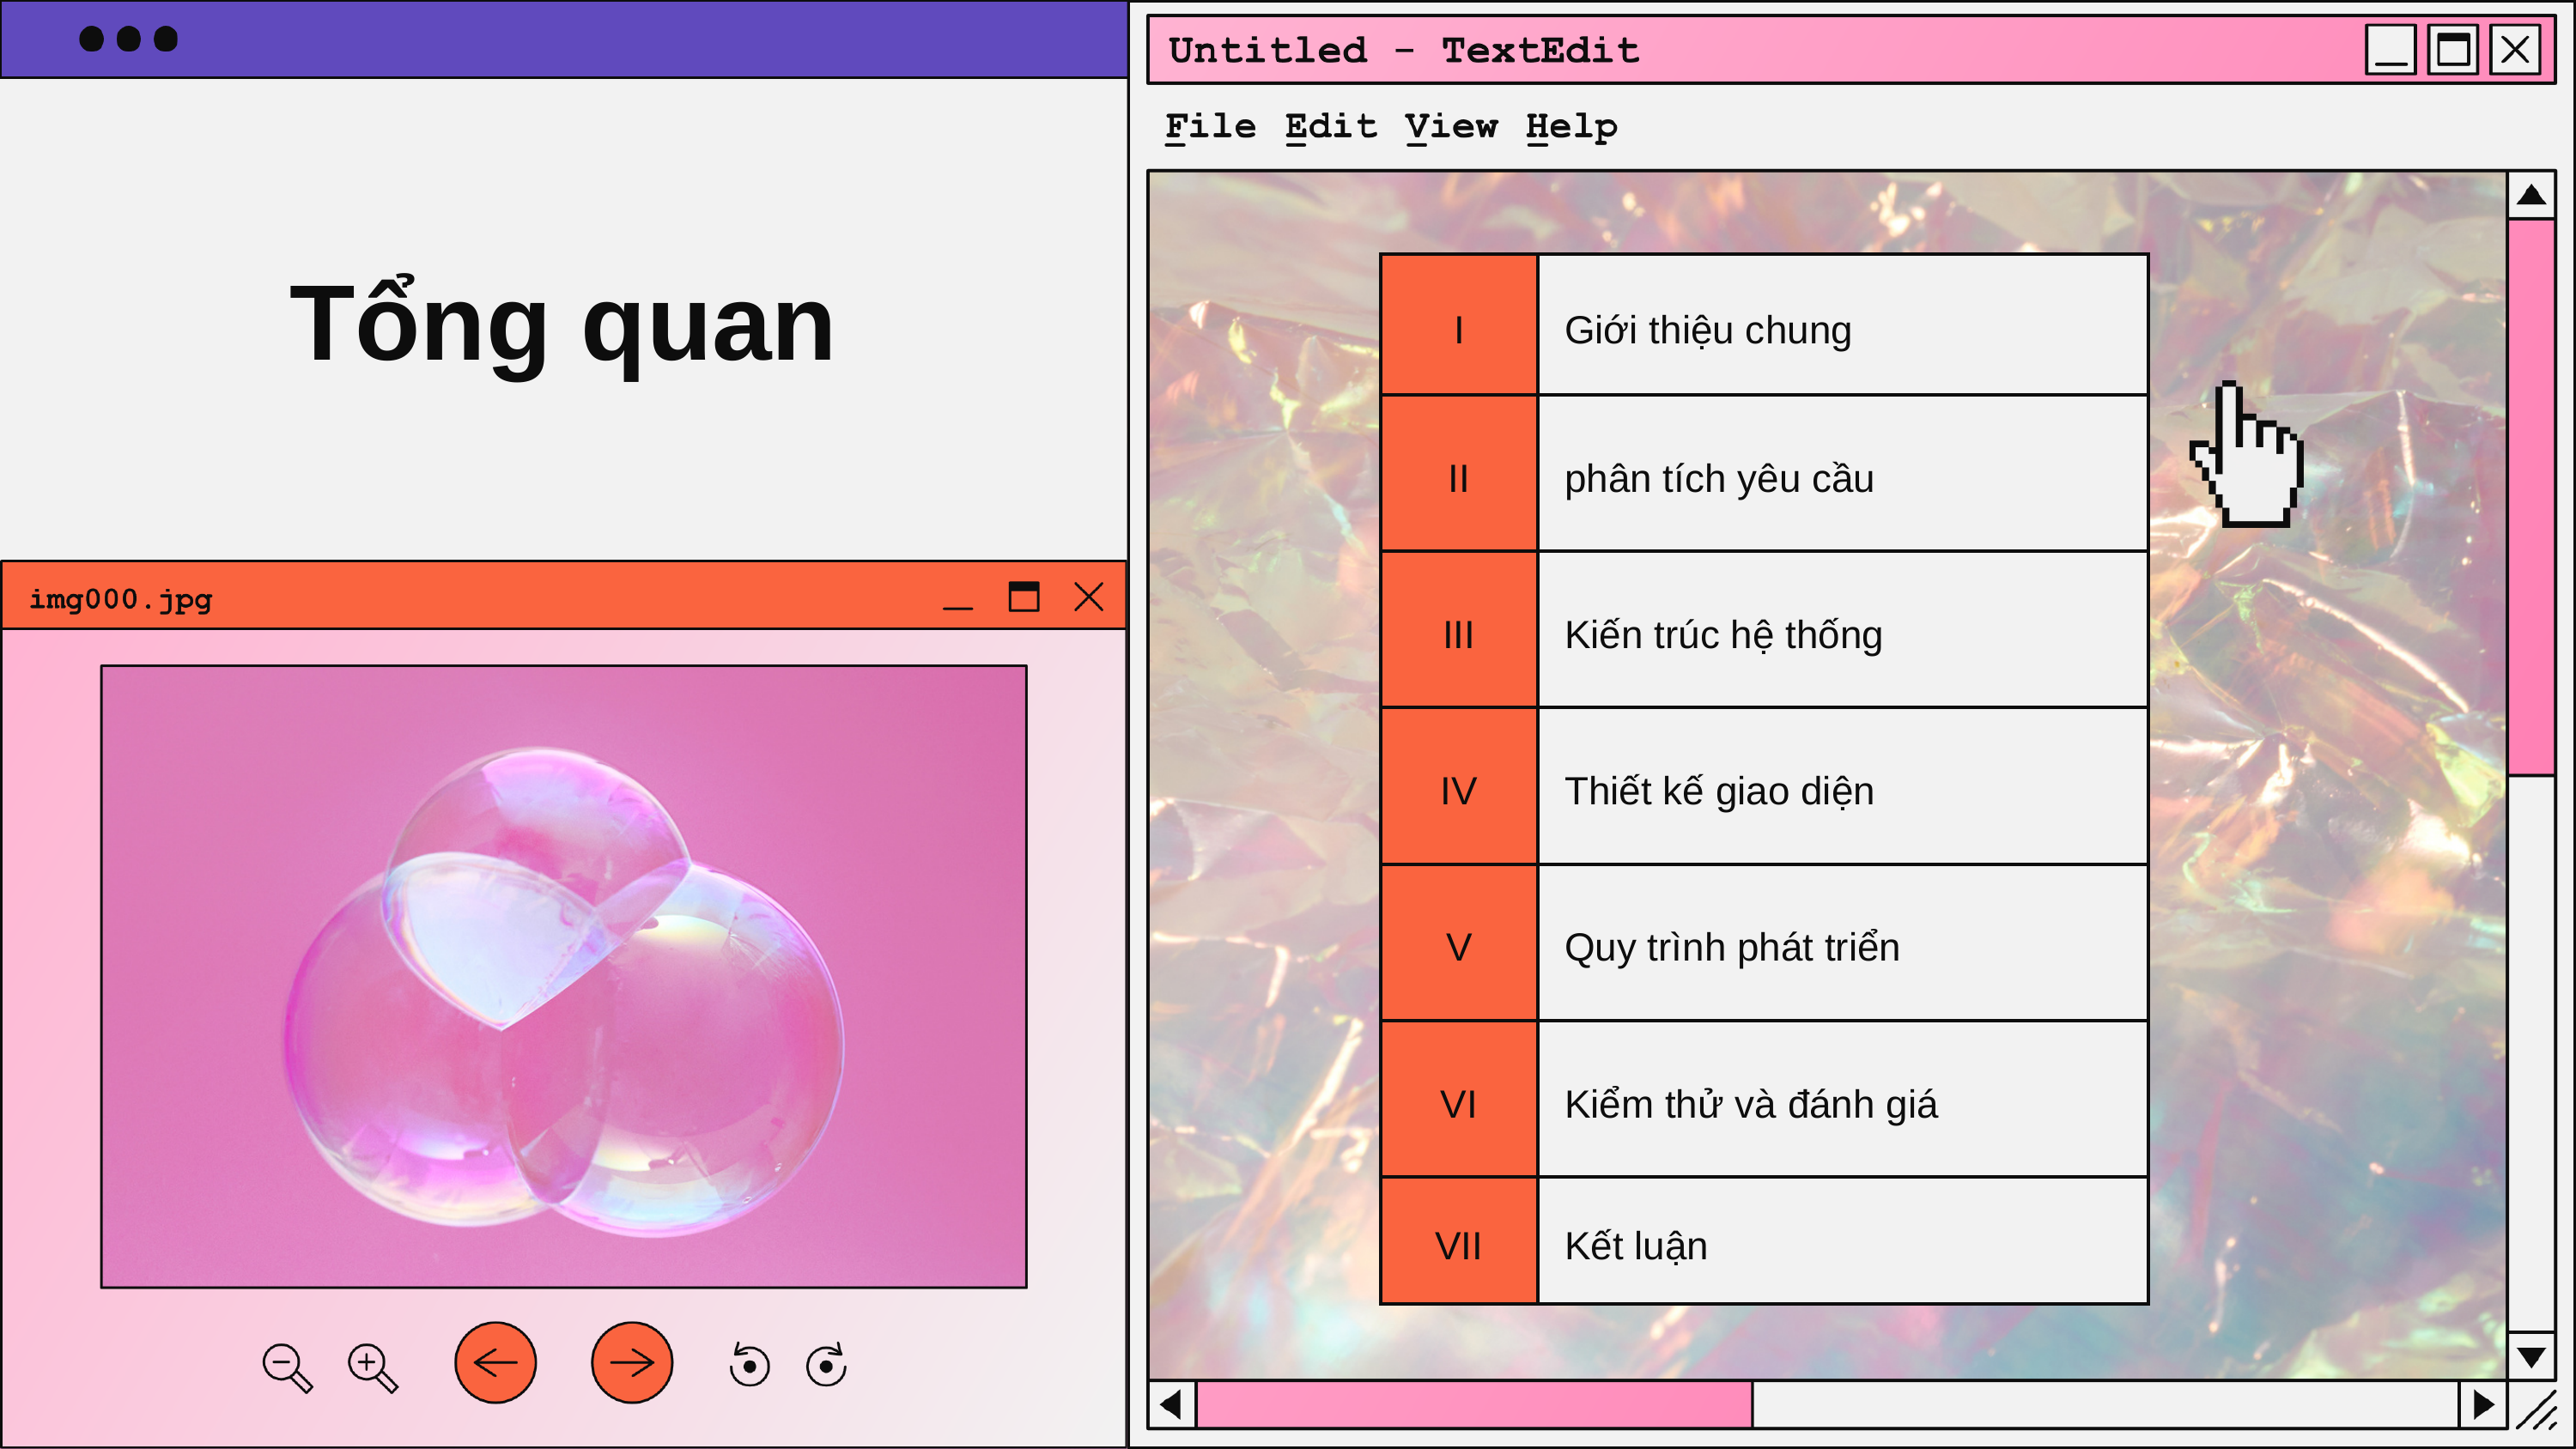

Tổng quan
| I | Giới thiệu chung |
| --- | --- |
| II | phân tích yêu cầu |
| III | Kiến trúc hệ thống |
| IV | Thiết kế giao diện |
| V | Quy trình phát triển |
| VI | Kiểm thử và đánh giá |
| VII | Kết luận |